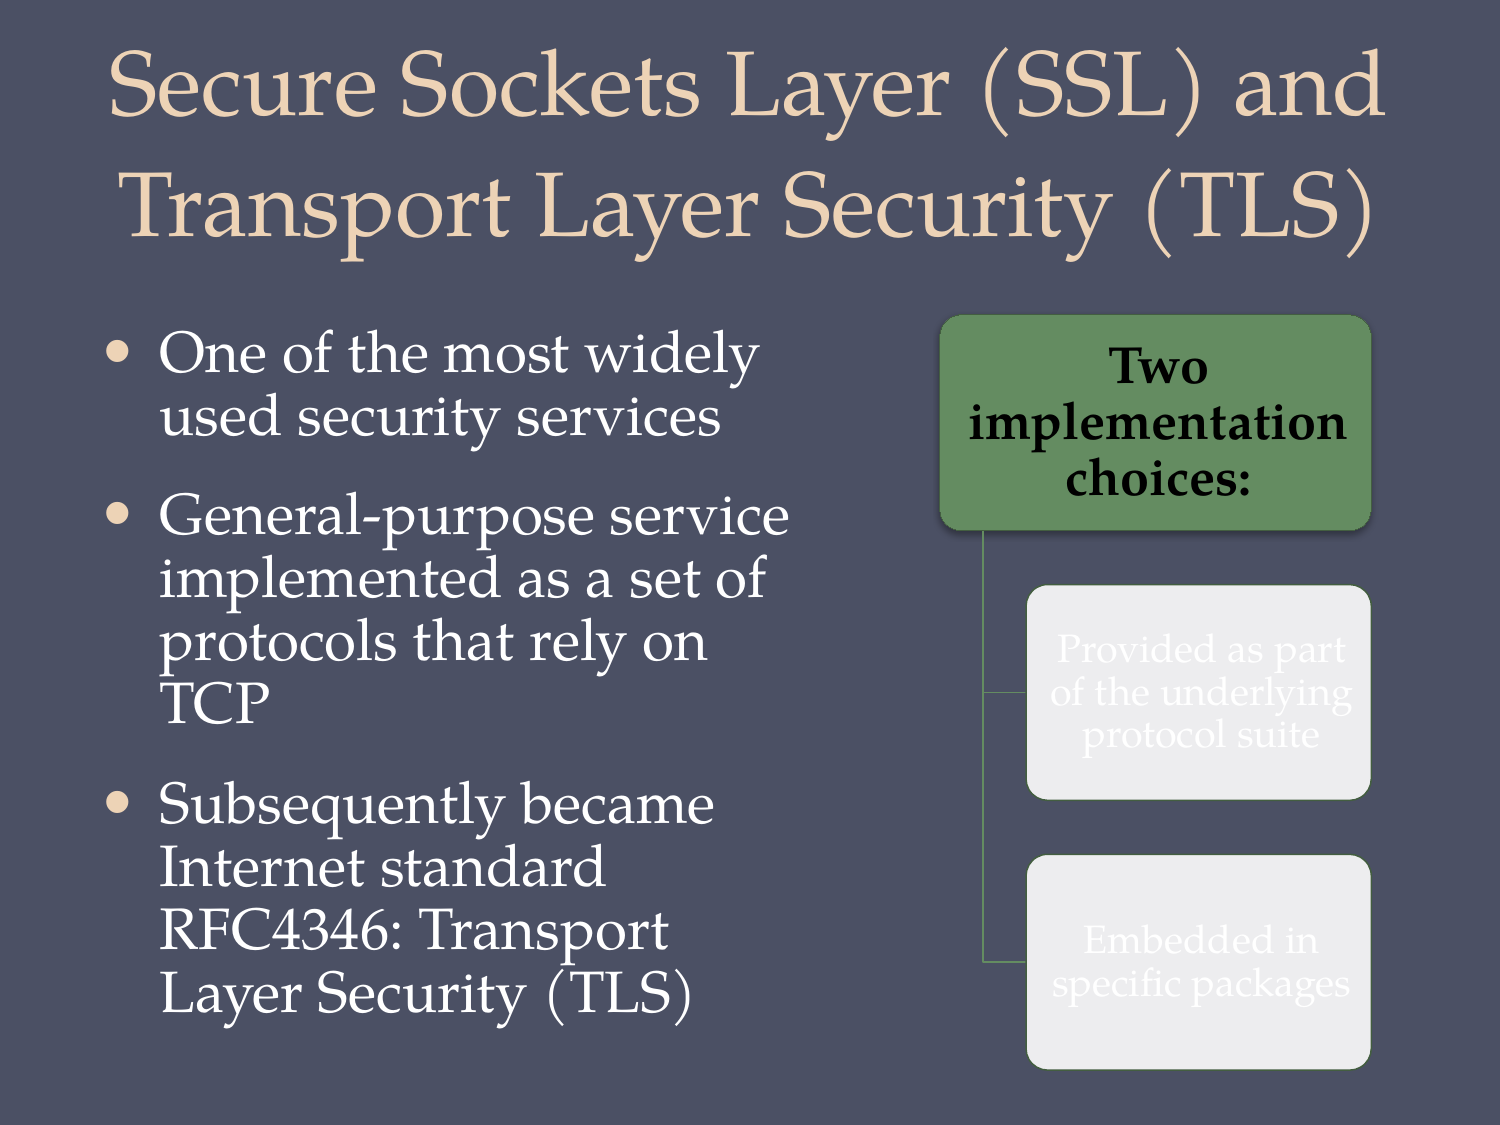

# Secure Sockets Layer (SSL) and Transport Layer Security (TLS)
One of the most widely used security services
General-purpose service implemented as a set of protocols that rely on TCP
Subsequently became Internet standard RFC4346: Transport Layer Security (TLS)
Two implementation choices:
Provided as part of the underlying protocol suite
Embedded in specific packages